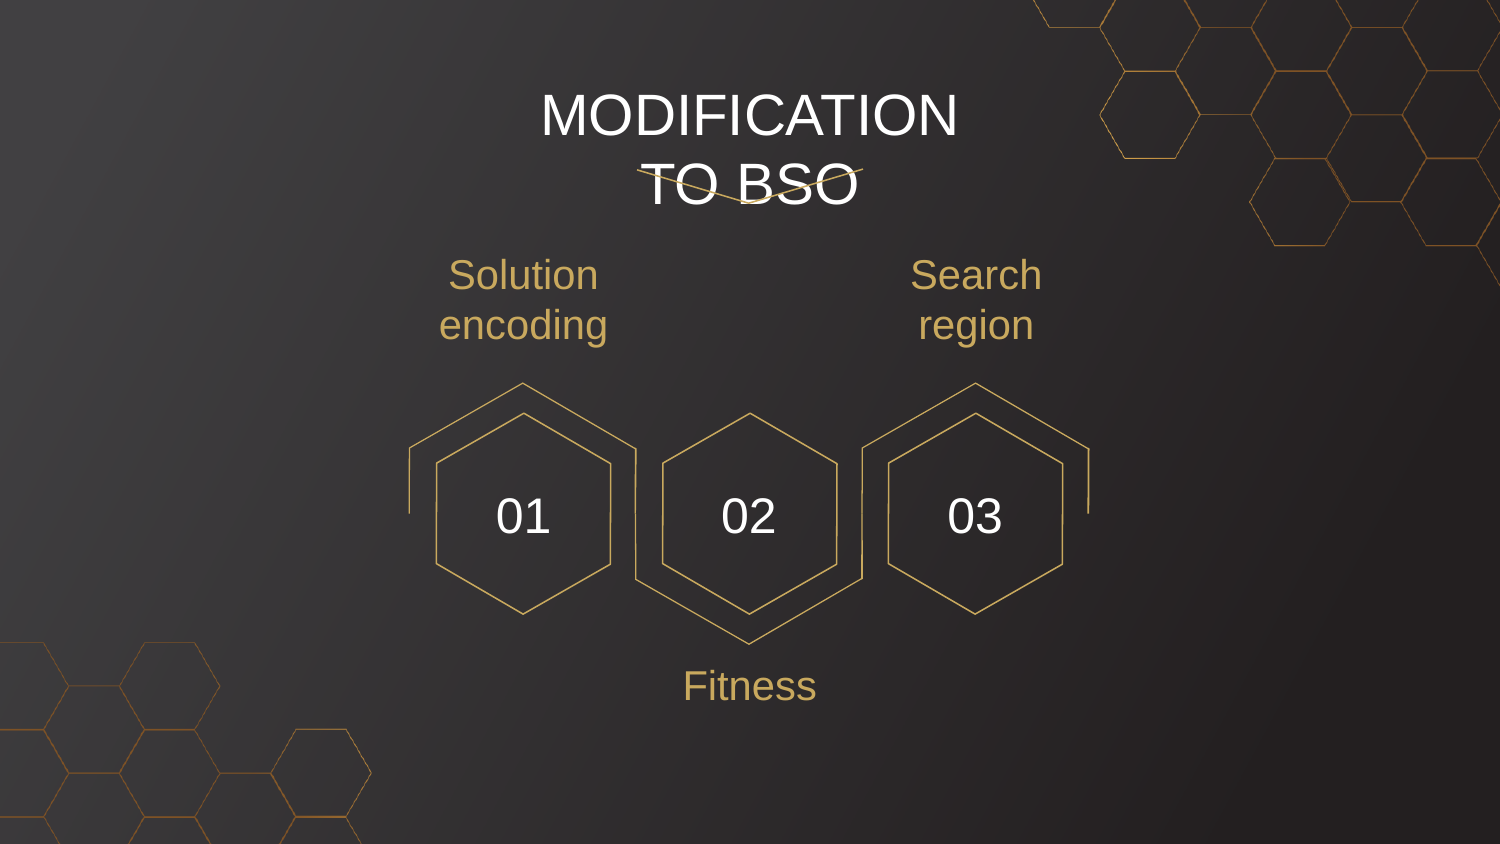

# MODIFICATION TO BSO

Solution encoding
Search region

01
02
03

Fitness